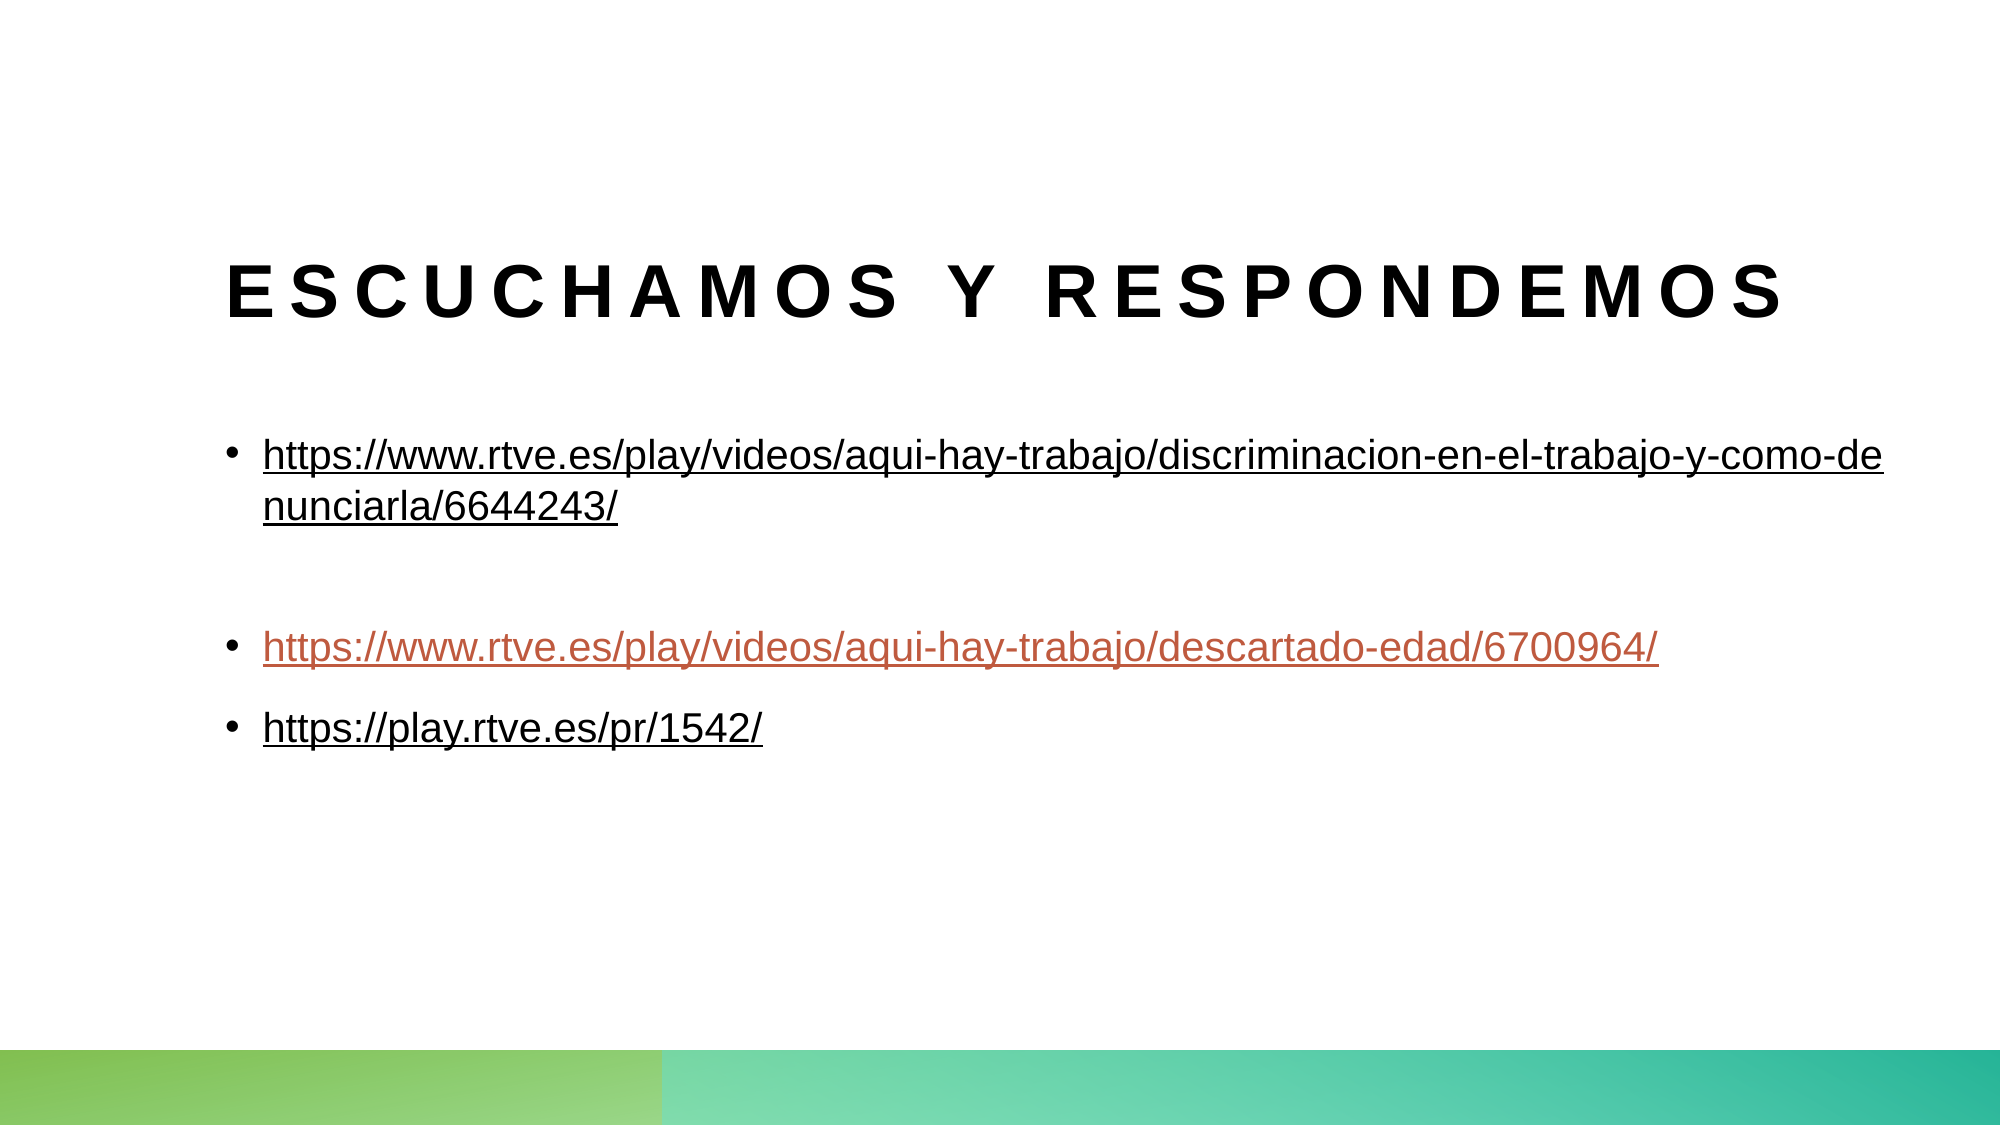

# Escuchamos y respondemos

https://www.rtve.es/play/videos/aqui-hay-trabajo/discriminacion-en-el-trabajo-y-como-denunciarla/6644243/
https://www.rtve.es/play/videos/aqui-hay-trabajo/descartado-edad/6700964/
https://play.rtve.es/pr/1542/